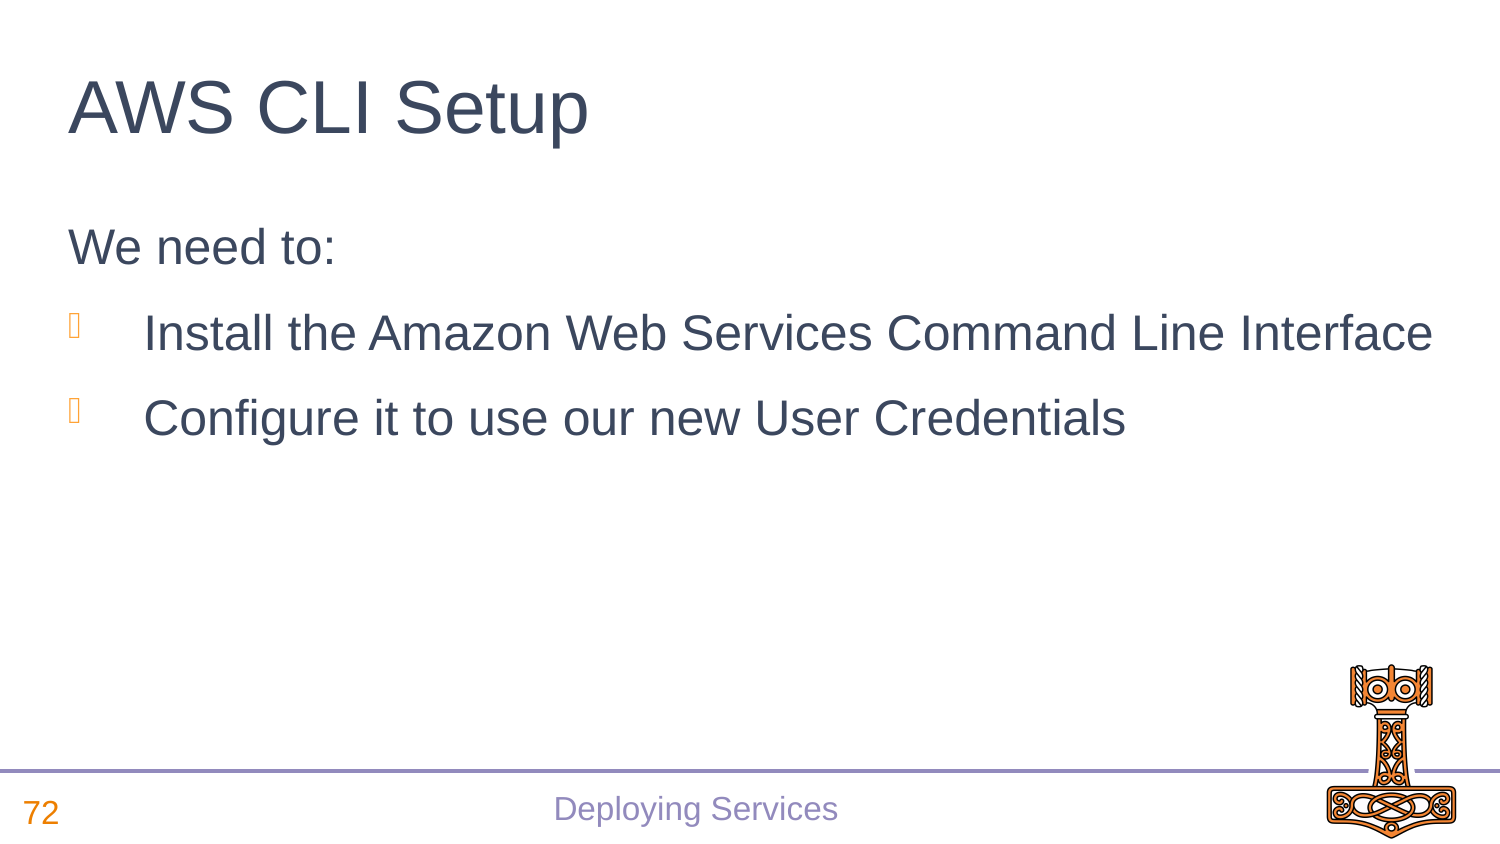

# AWS CLI Setup
We need to:
Install the Amazon Web Services Command Line Interface
Configure it to use our new User Credentials